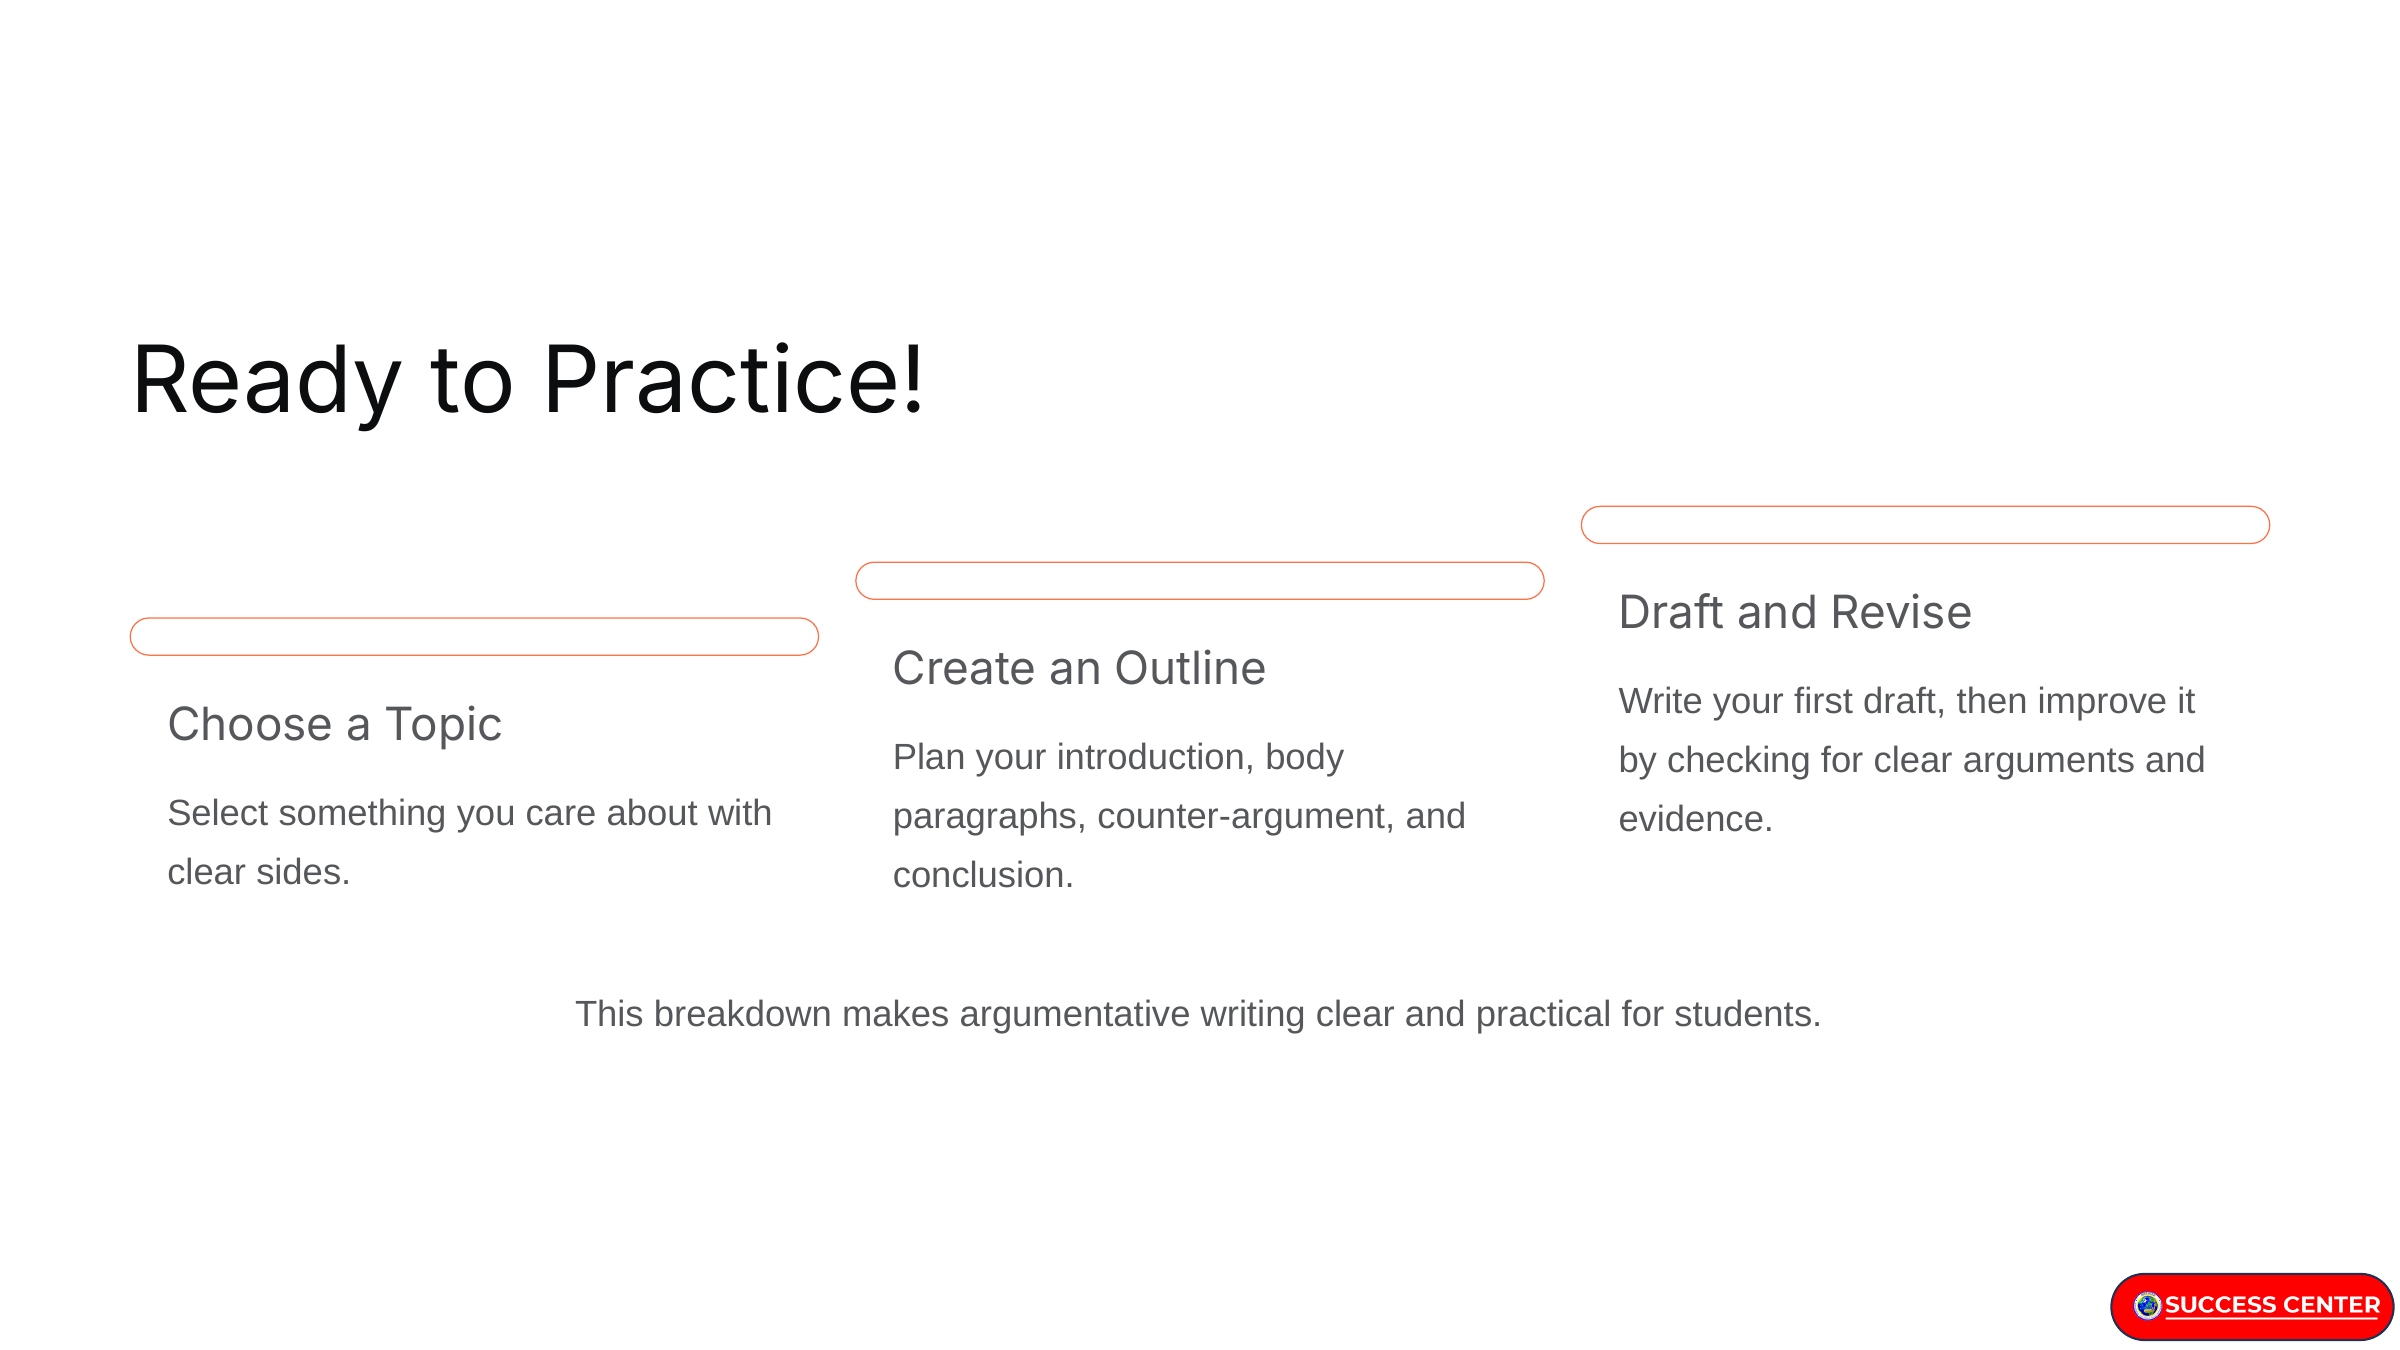

Ready to Practice!

Draft and Revise

Create an Outline
Write your first draft, then improve it by checking for clear arguments and evidence.
Choose a Topic
Plan your introduction, body paragraphs, counter-argument, and conclusion.
Select something you care about with clear sides.
This breakdown makes argumentative writing clear and practical for students.